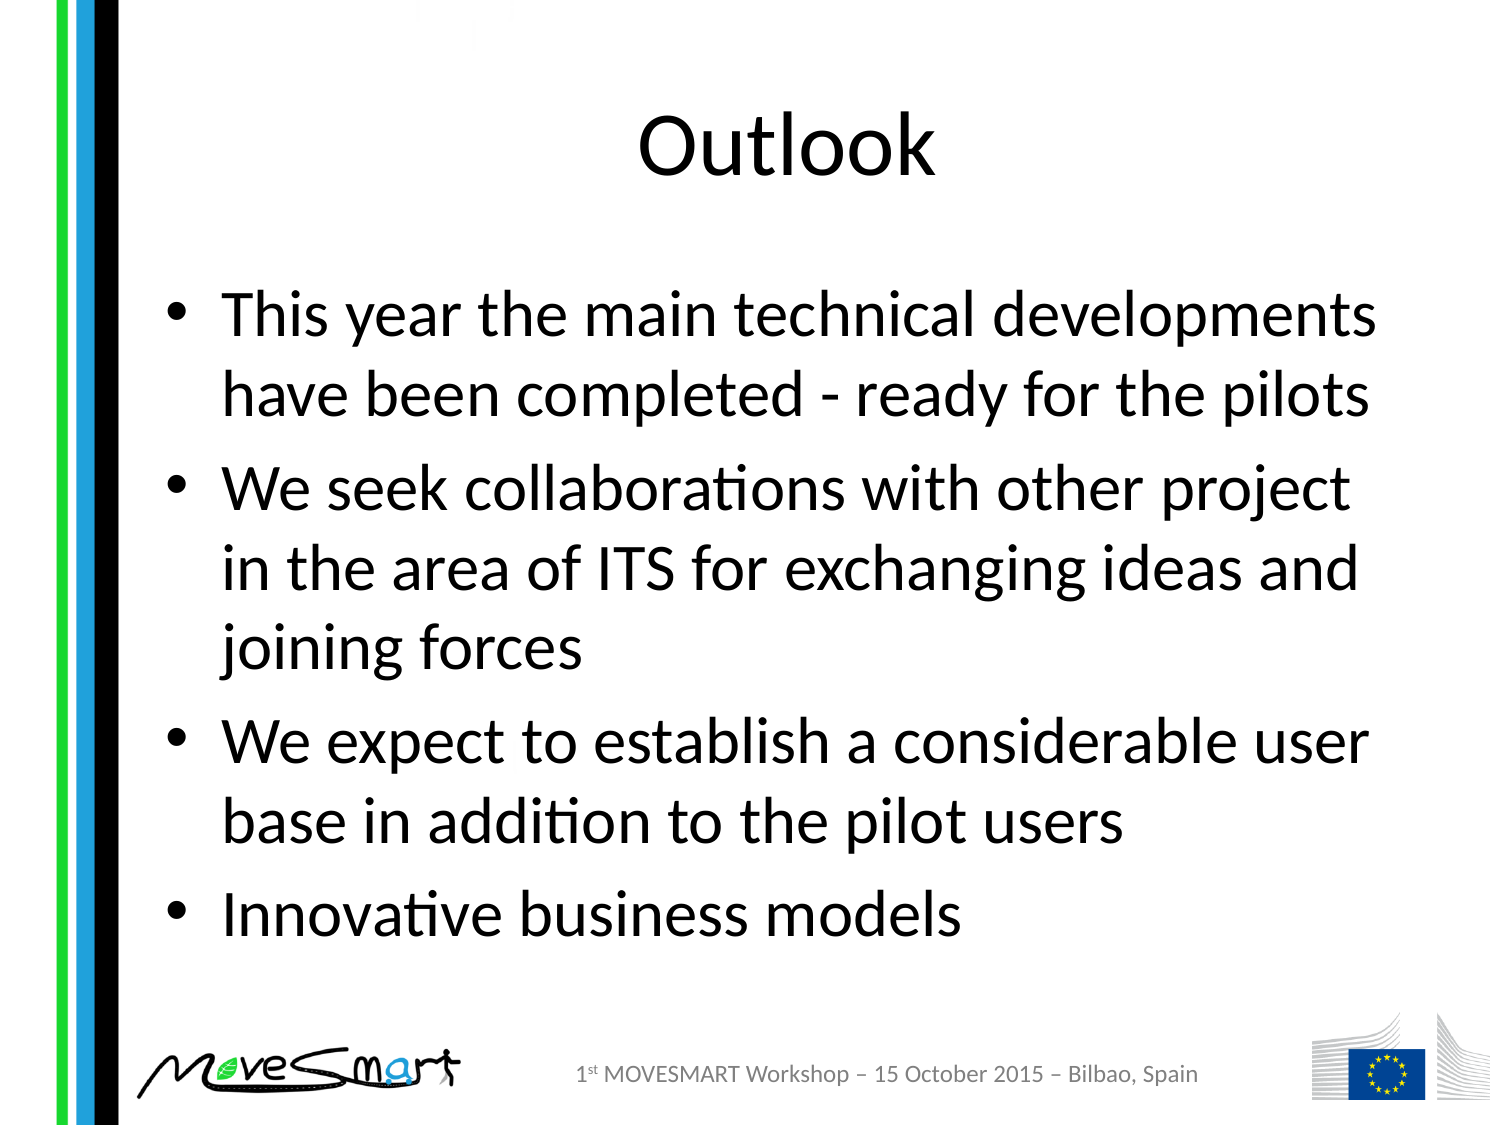

# Outlook
This year the main technical developments have been completed - ready for the pilots
We seek collaborations with other project in the area of ITS for exchanging ideas and joining forces
We expect to establish a considerable user base in addition to the pilot users
Innovative business models